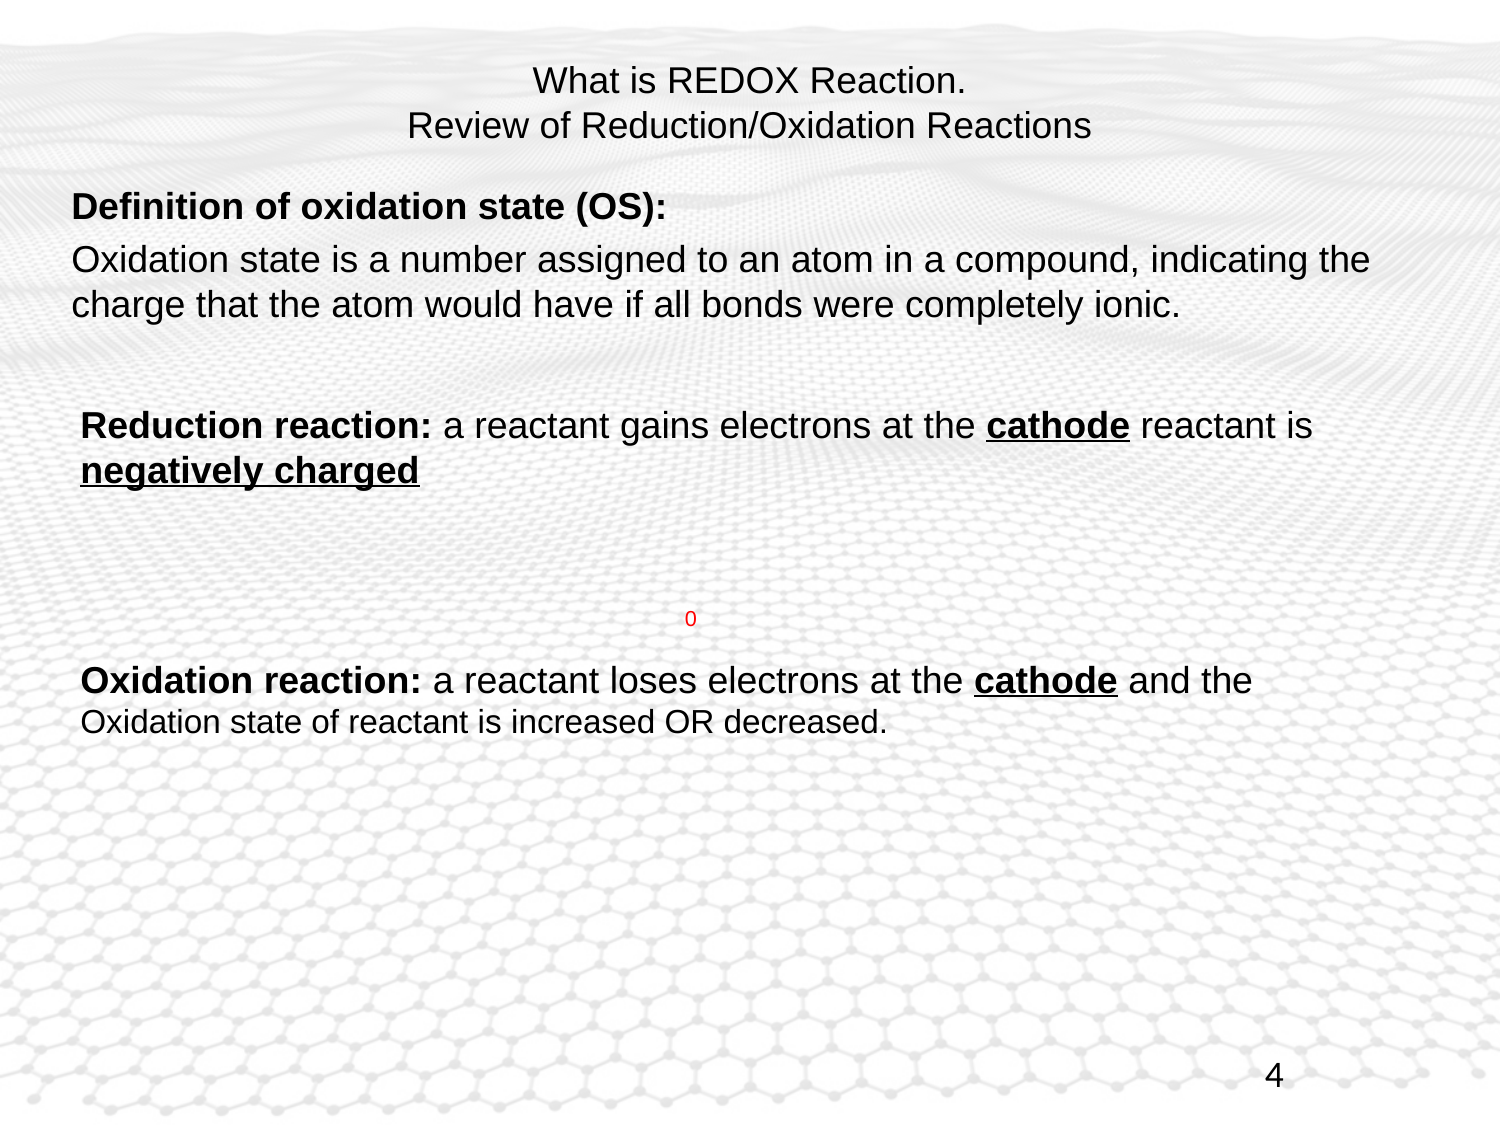

# What is REDOX Reaction. Review of Reduction/Oxidation Reactions
Definition of oxidation state (OS):
Oxidation state is a number assigned to an atom in a compound, indicating the charge that the atom would have if all bonds were completely ionic.
Reduction reaction: a reactant gains electrons at the cathode reactant is negatively charged

Oxidation reaction: a reactant loses electrons at the cathode and the Oxidation state of reactant is increased OR decreased.
0
4